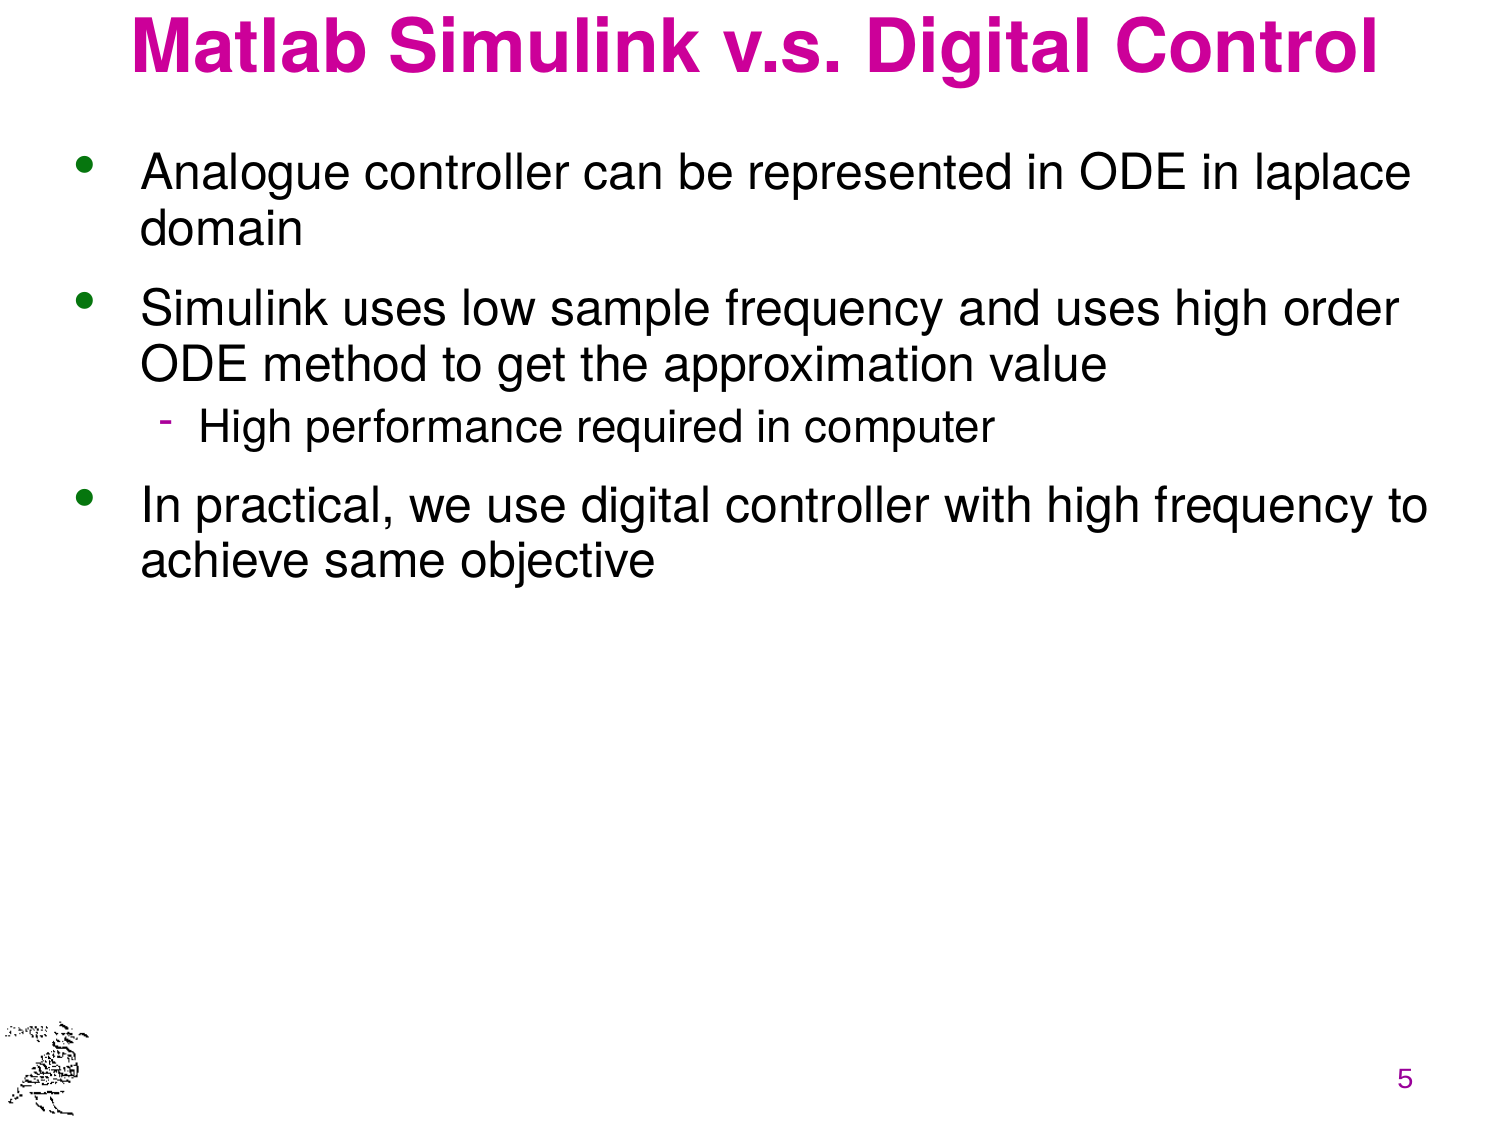

# Matlab Simulink v.s. Digital Control
Analogue controller can be represented in ODE in laplace domain
Simulink uses low sample frequency and uses high order ODE method to get the approximation value
High performance required in computer
In practical, we use digital controller with high frequency to achieve same objective
5